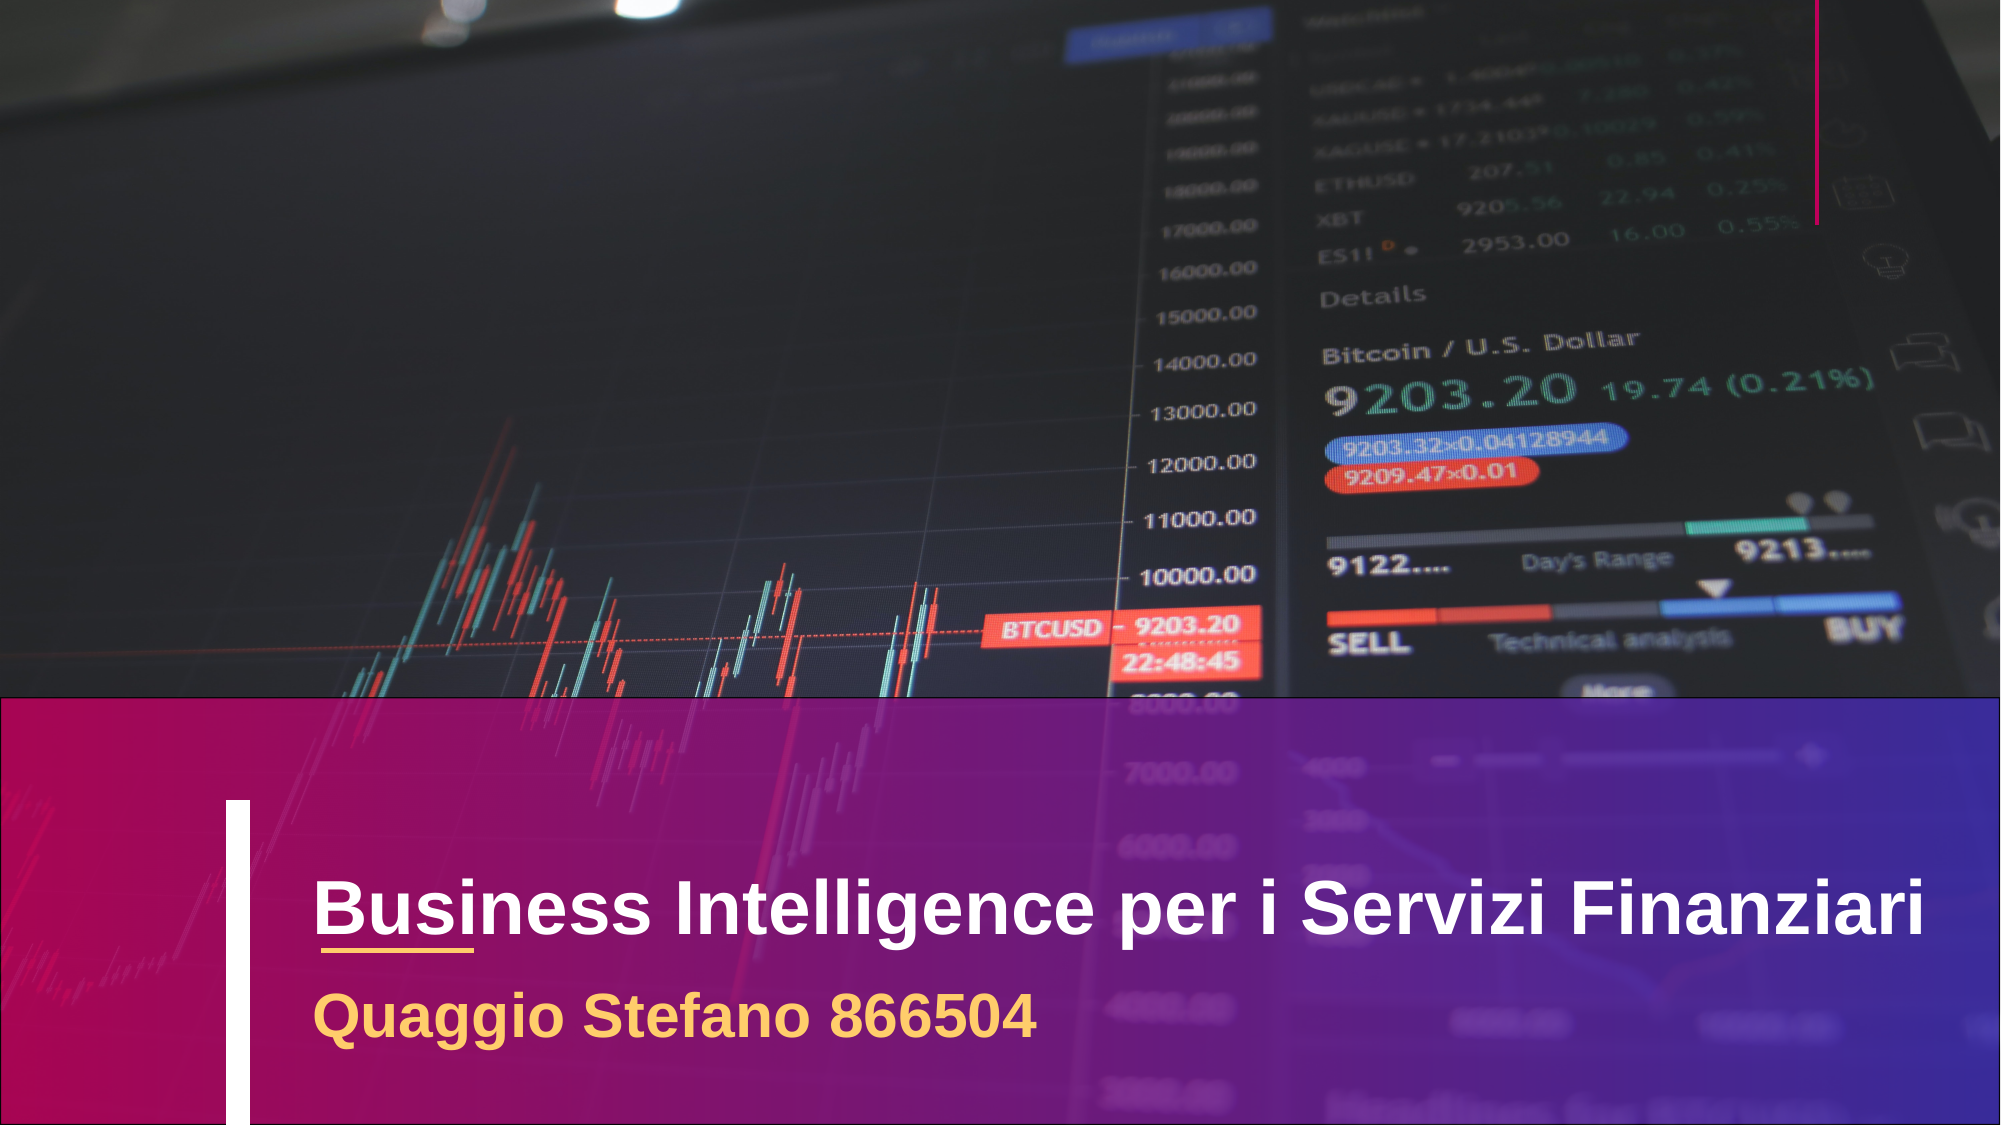

# Business Intelligence per i Servizi Finanziari
Quaggio Stefano 866504